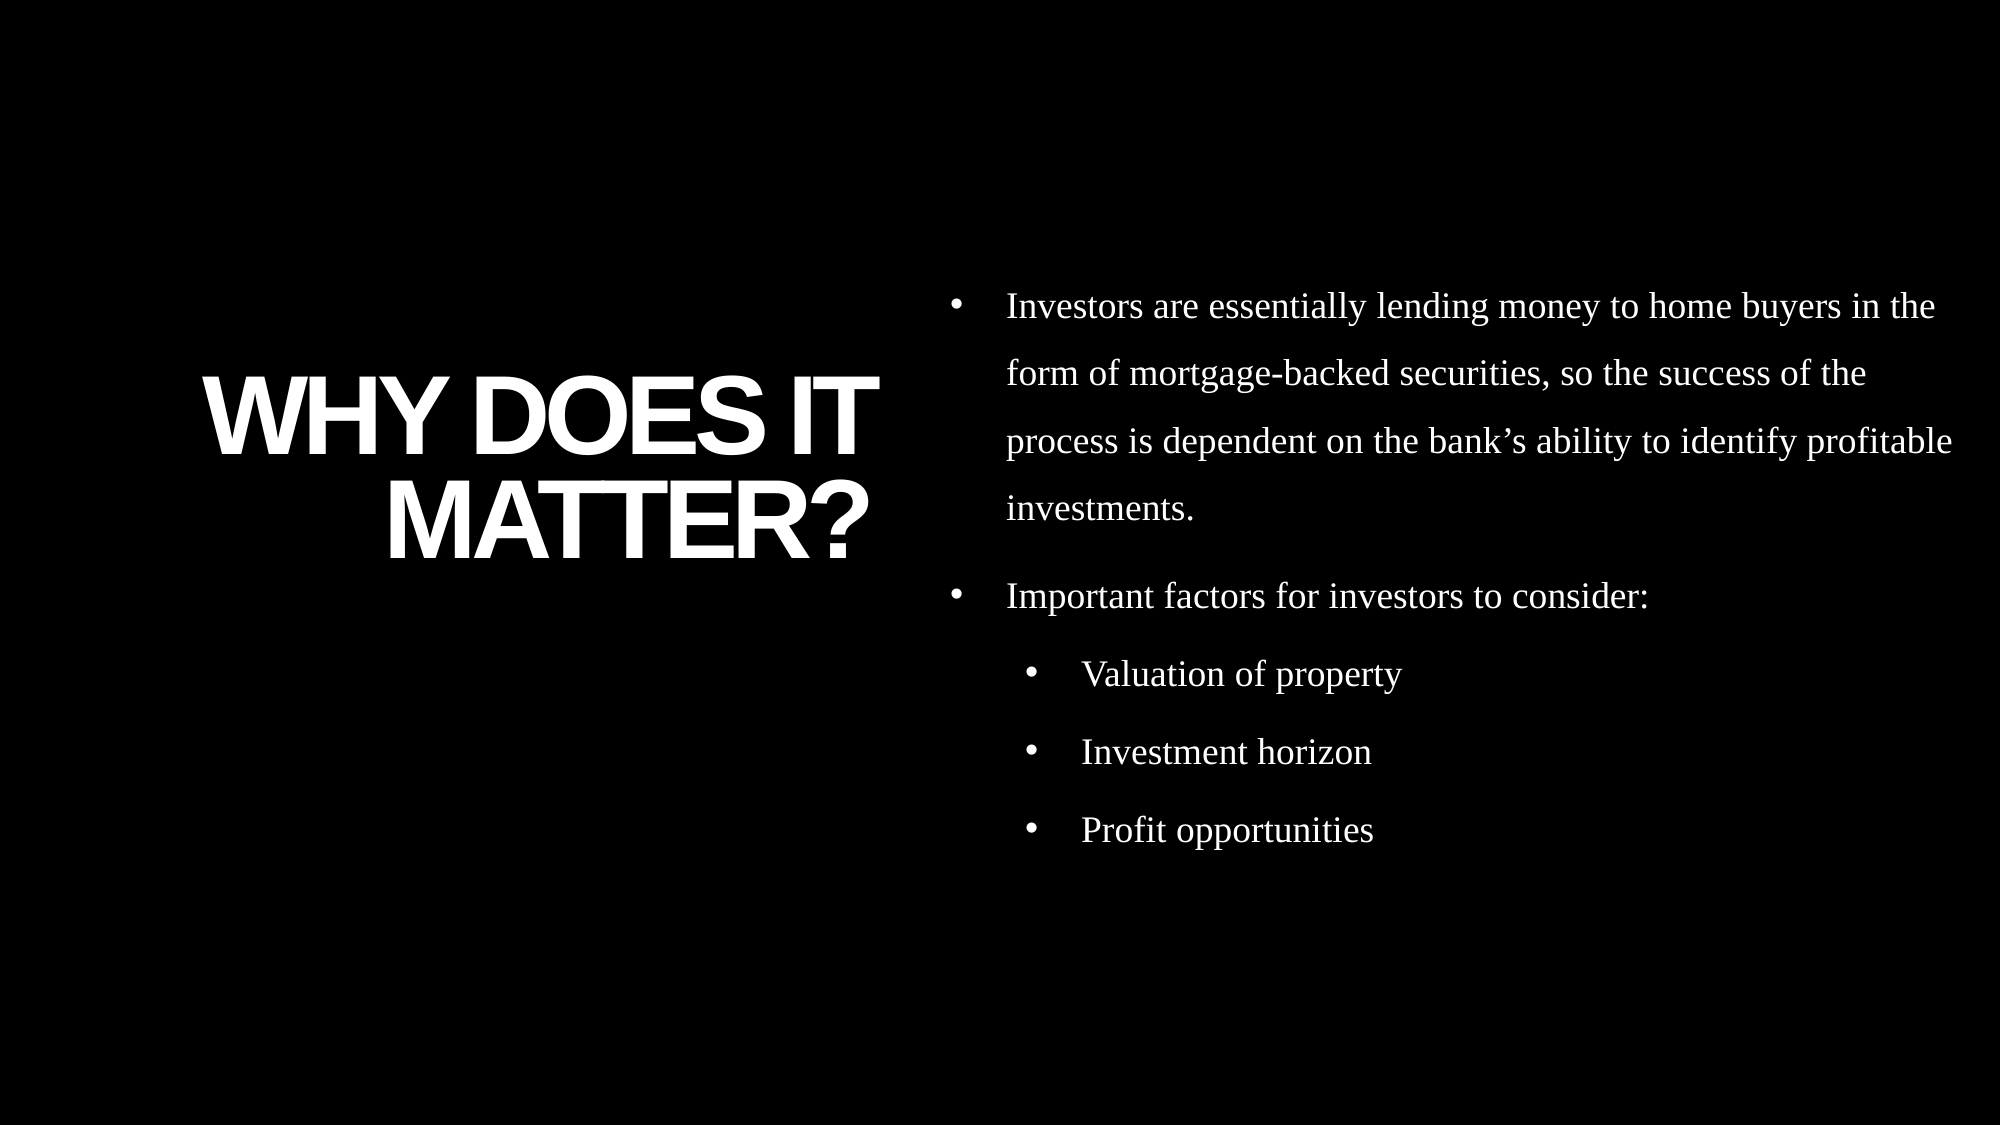

# Why does it matter?
Investors are essentially lending money to home buyers in the form of mortgage-backed securities, so the success of the process is dependent on the bank’s ability to identify profitable investments.
Important factors for investors to consider:
Valuation of property
Investment horizon
Profit opportunities